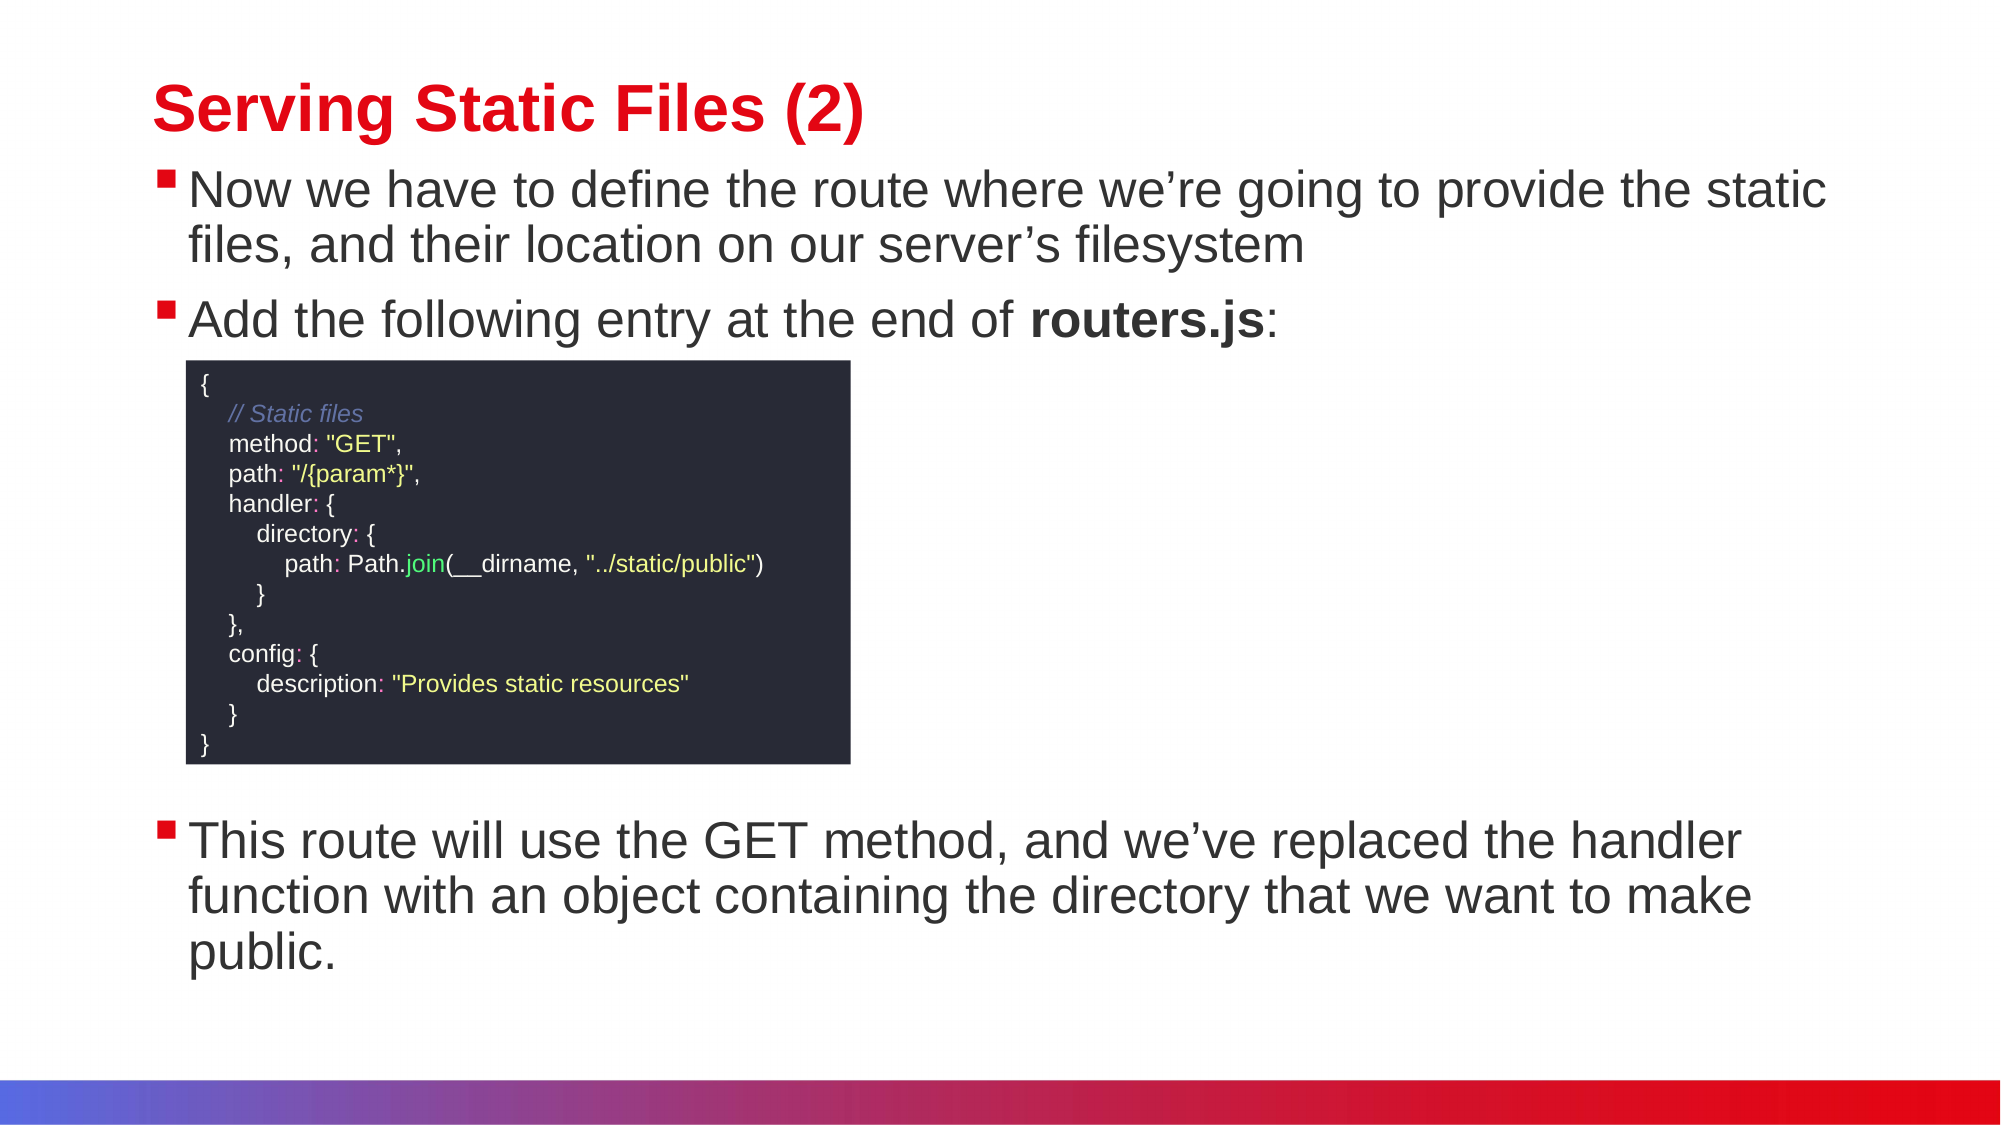

# Serving Static Files (2)
Now we have to define the route where we’re going to provide the static files, and their location on our server’s filesystem
Add the following entry at the end of routers.js:

This route will use the GET method, and we’ve replaced the handler function with an object containing the directory that we want to make public.

{
    // Static files
    method: "GET",
    path: "/{param*}",
    handler: {
        directory: {
            path: Path.join(__dirname, "../static/public")
        }
    },
    config: {
        description: "Provides static resources"
    }
}